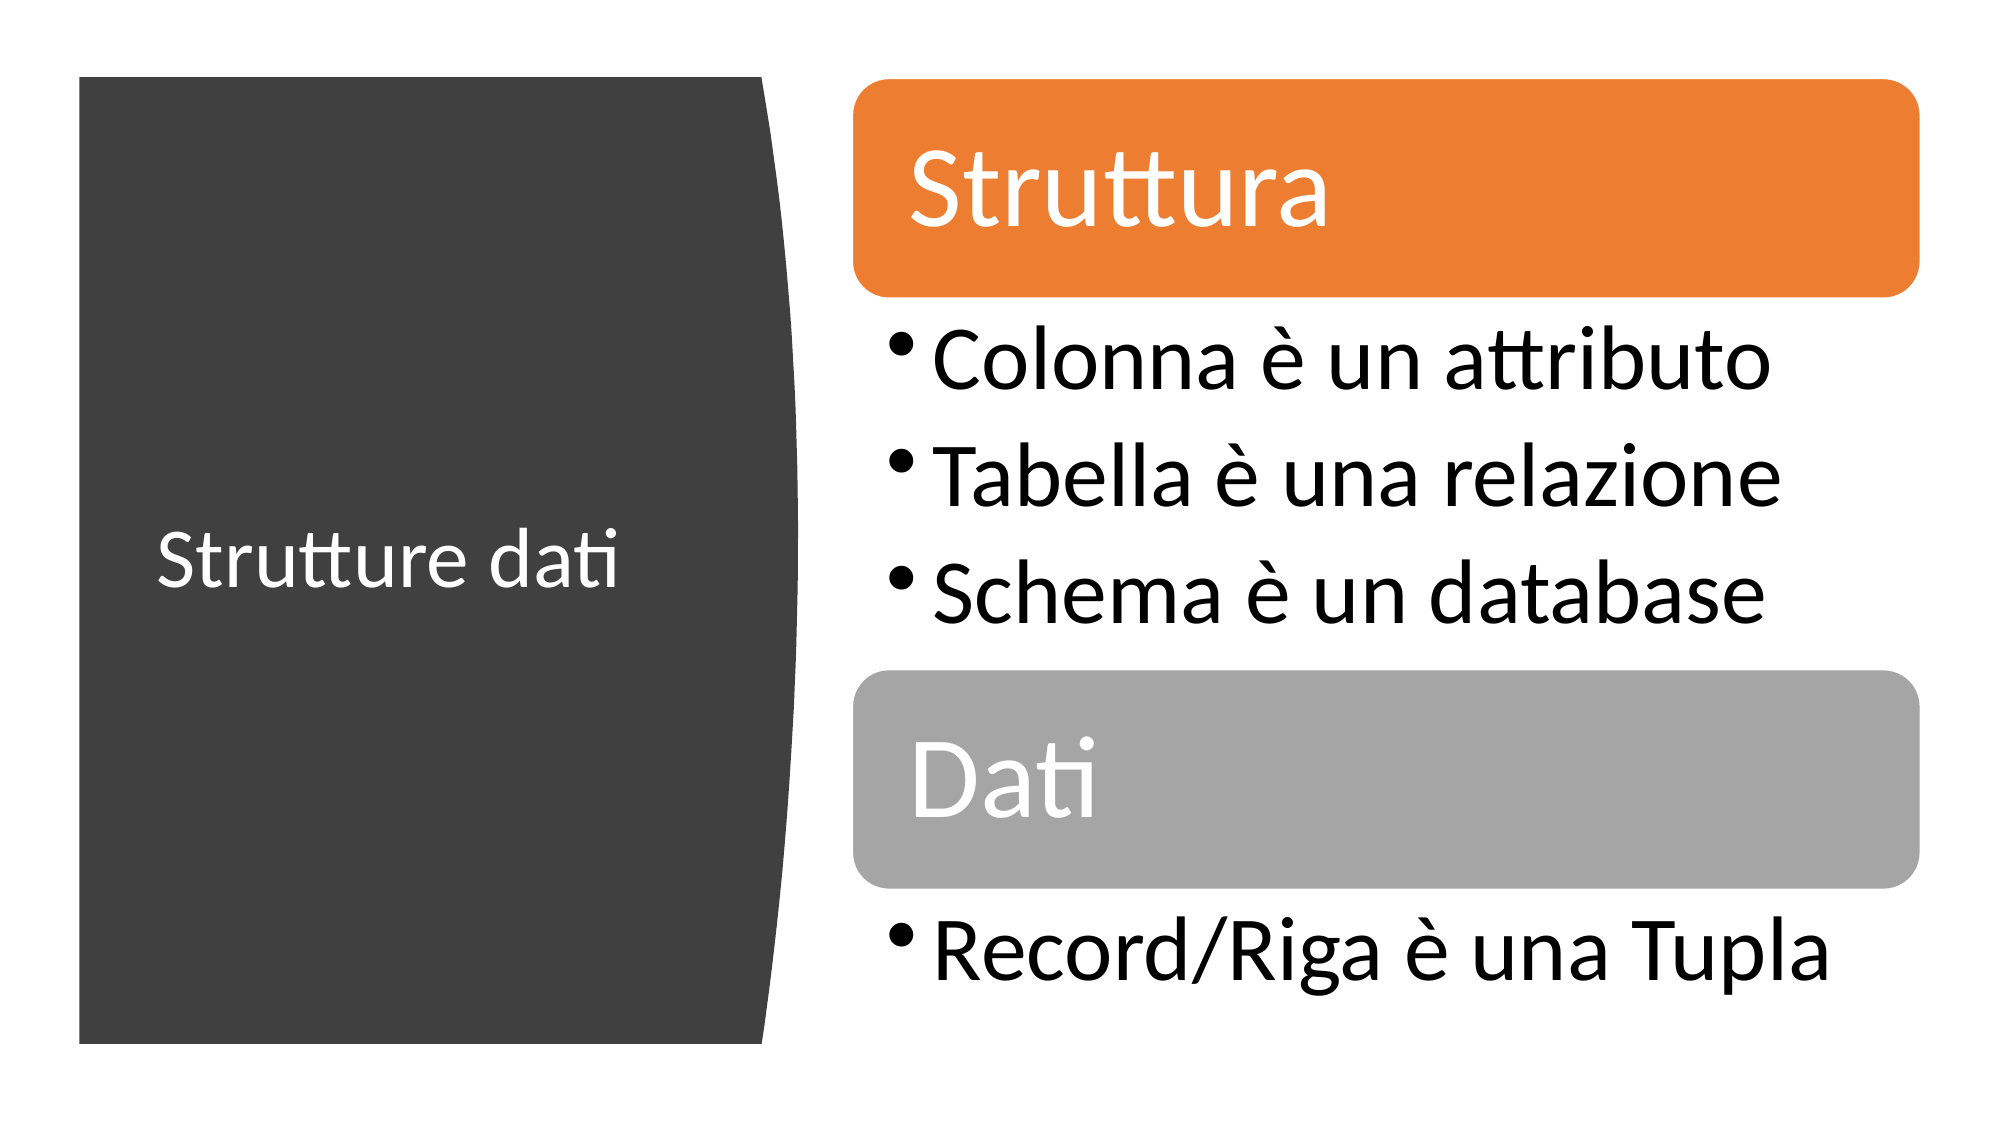

Struttura
Colonna è un attributo
Tabella è una relazione
Schema è un database
Dati
Record/Riga è una Tupla

# Strutture dati